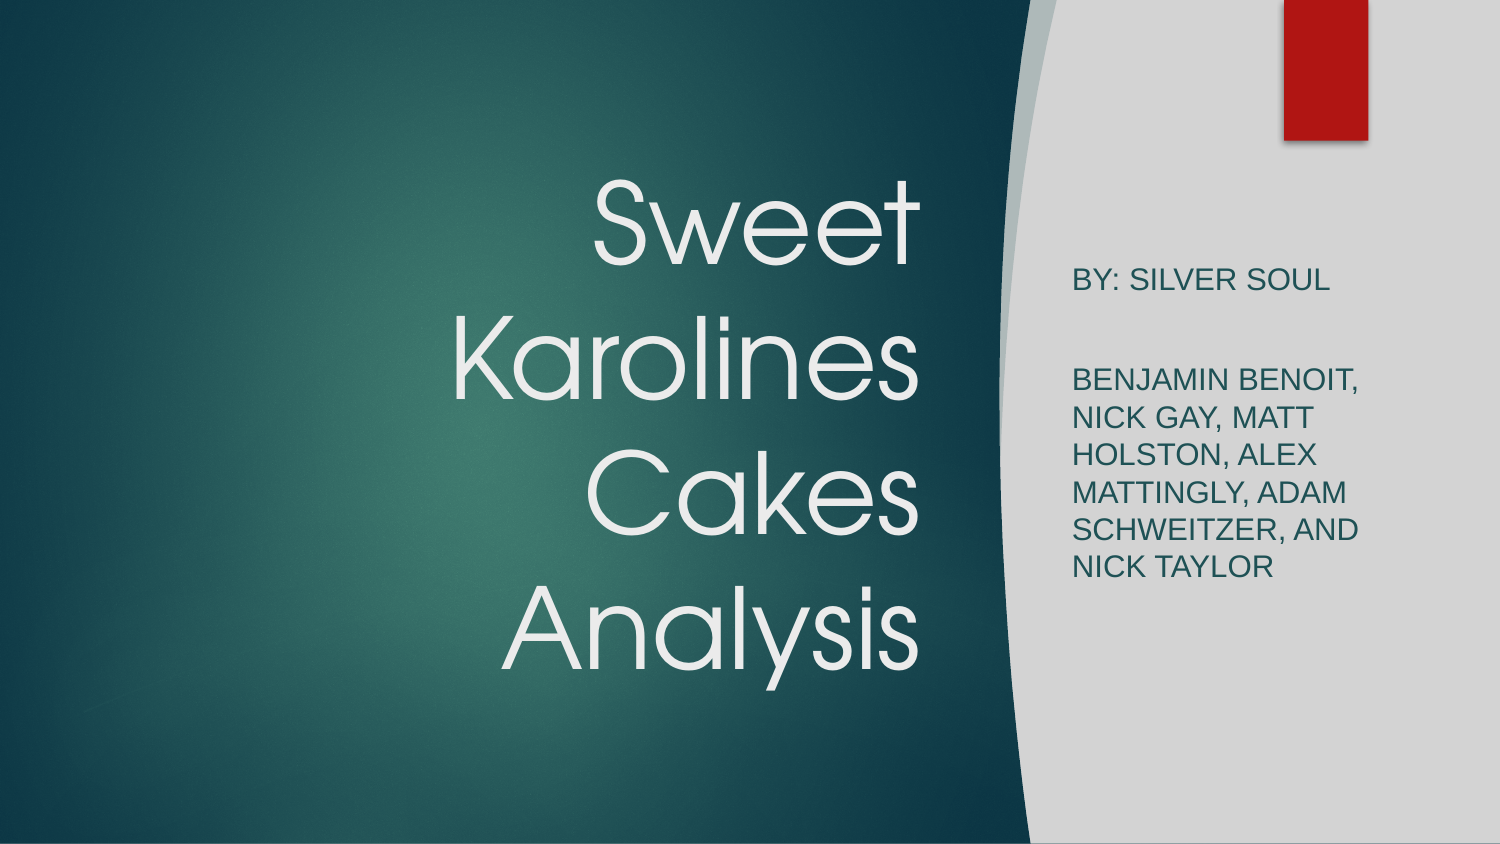

# Sweet Karolines Cakes Analysis
BY: SILVER SOUL

BENJAMIN BENOIT, NICK GAY, MATT HOLSTON, ALEX MATTINGLY, ADAM SCHWEITZER, AND NICK TAYLOR